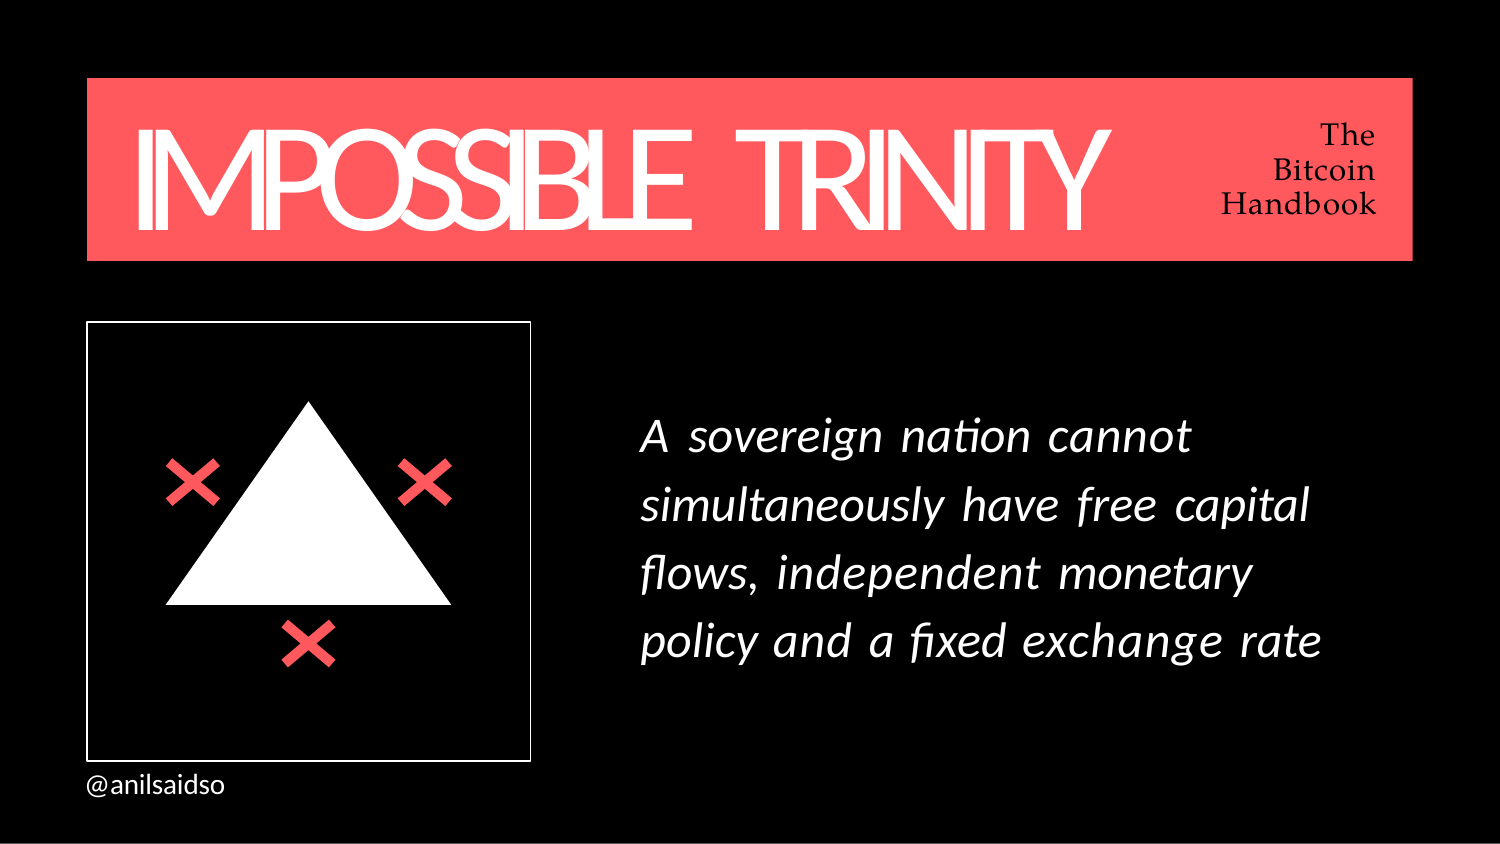

# IMPOSSIBLE TRINITY

The Bitcoin Handbook

A sovereign nation cannot simultaneously have free capital ﬂows, independent monetary policy and a ﬁxed exchange rate

@anilsaidso